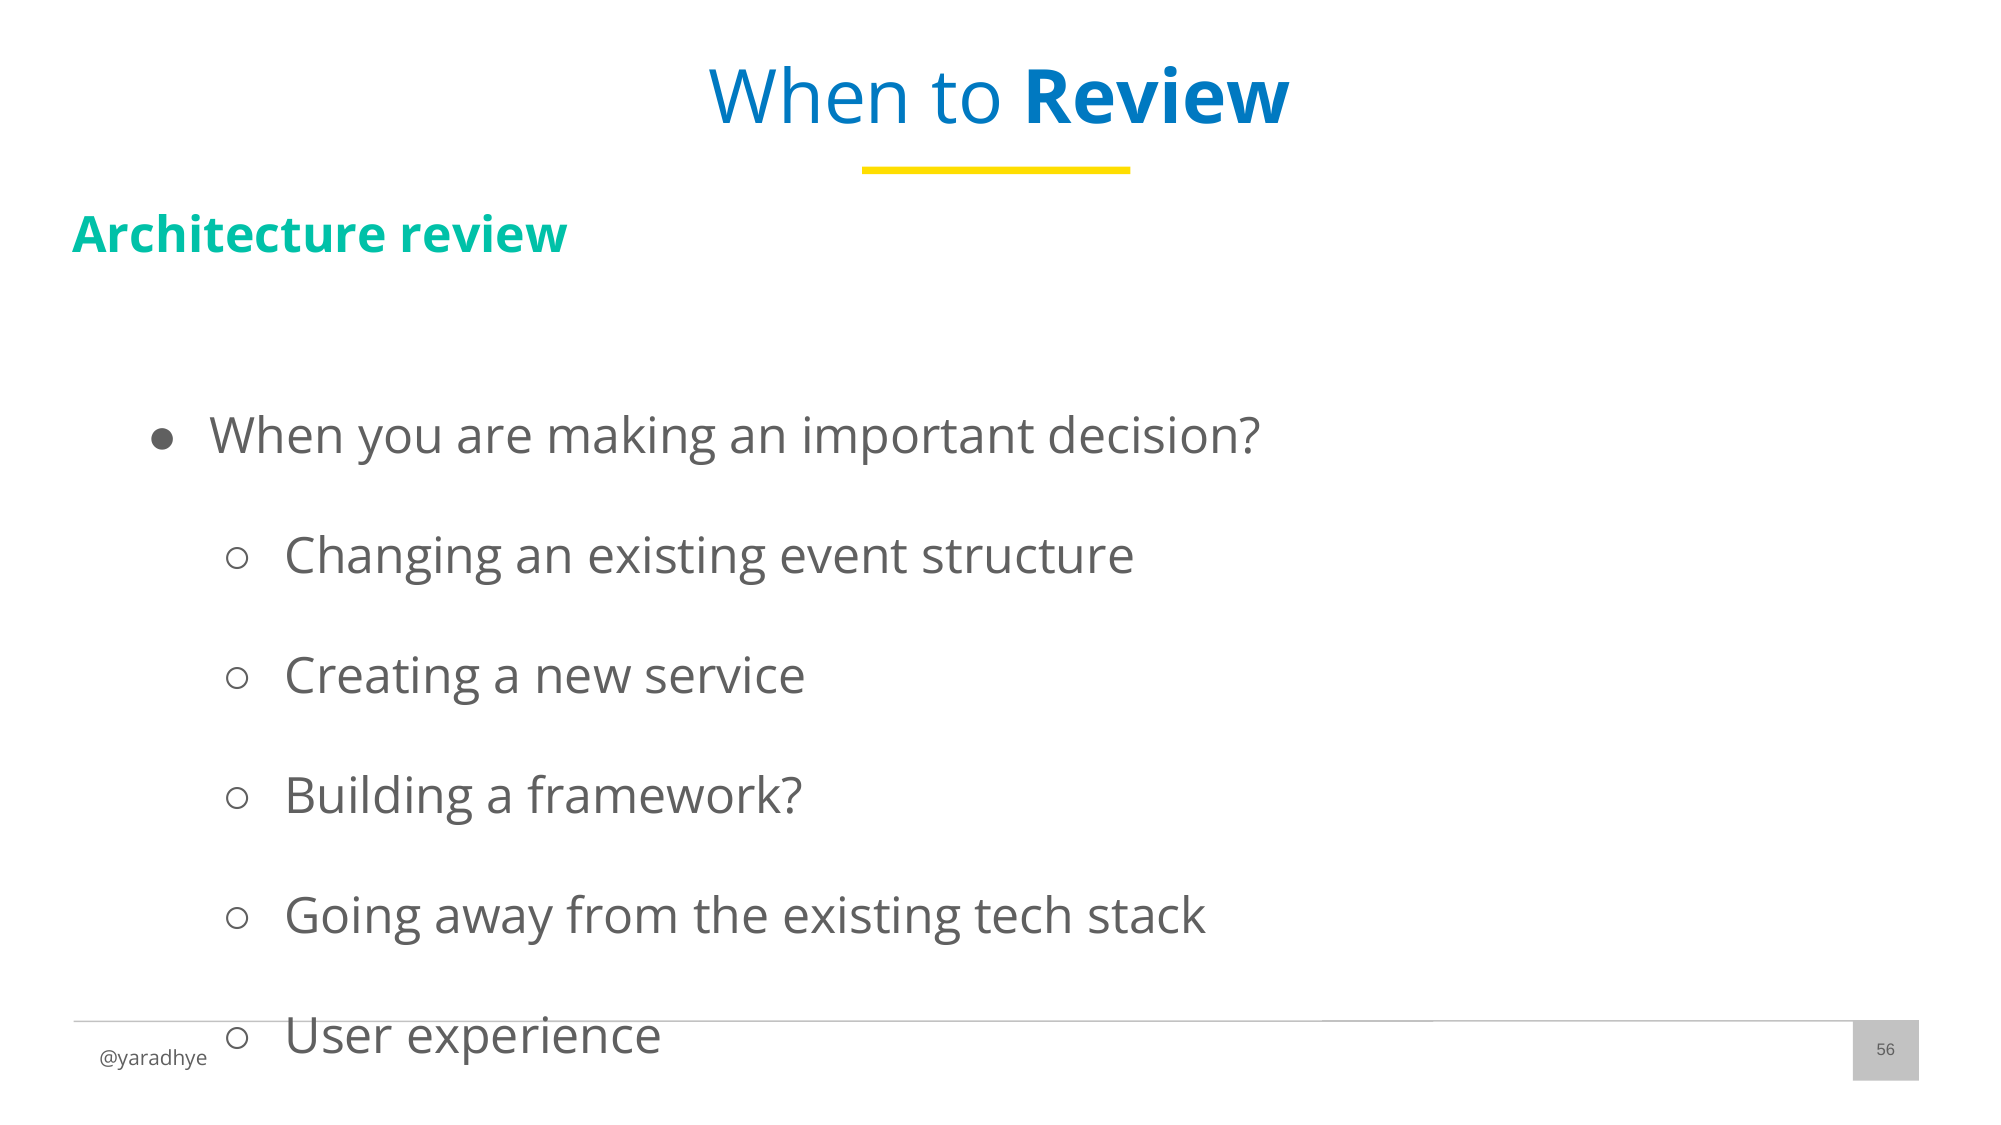

# When to Review
Architecture review
When you are making an important decision?
Changing an existing event structure
Creating a new service
Building a framework?
Going away from the existing tech stack
User experience